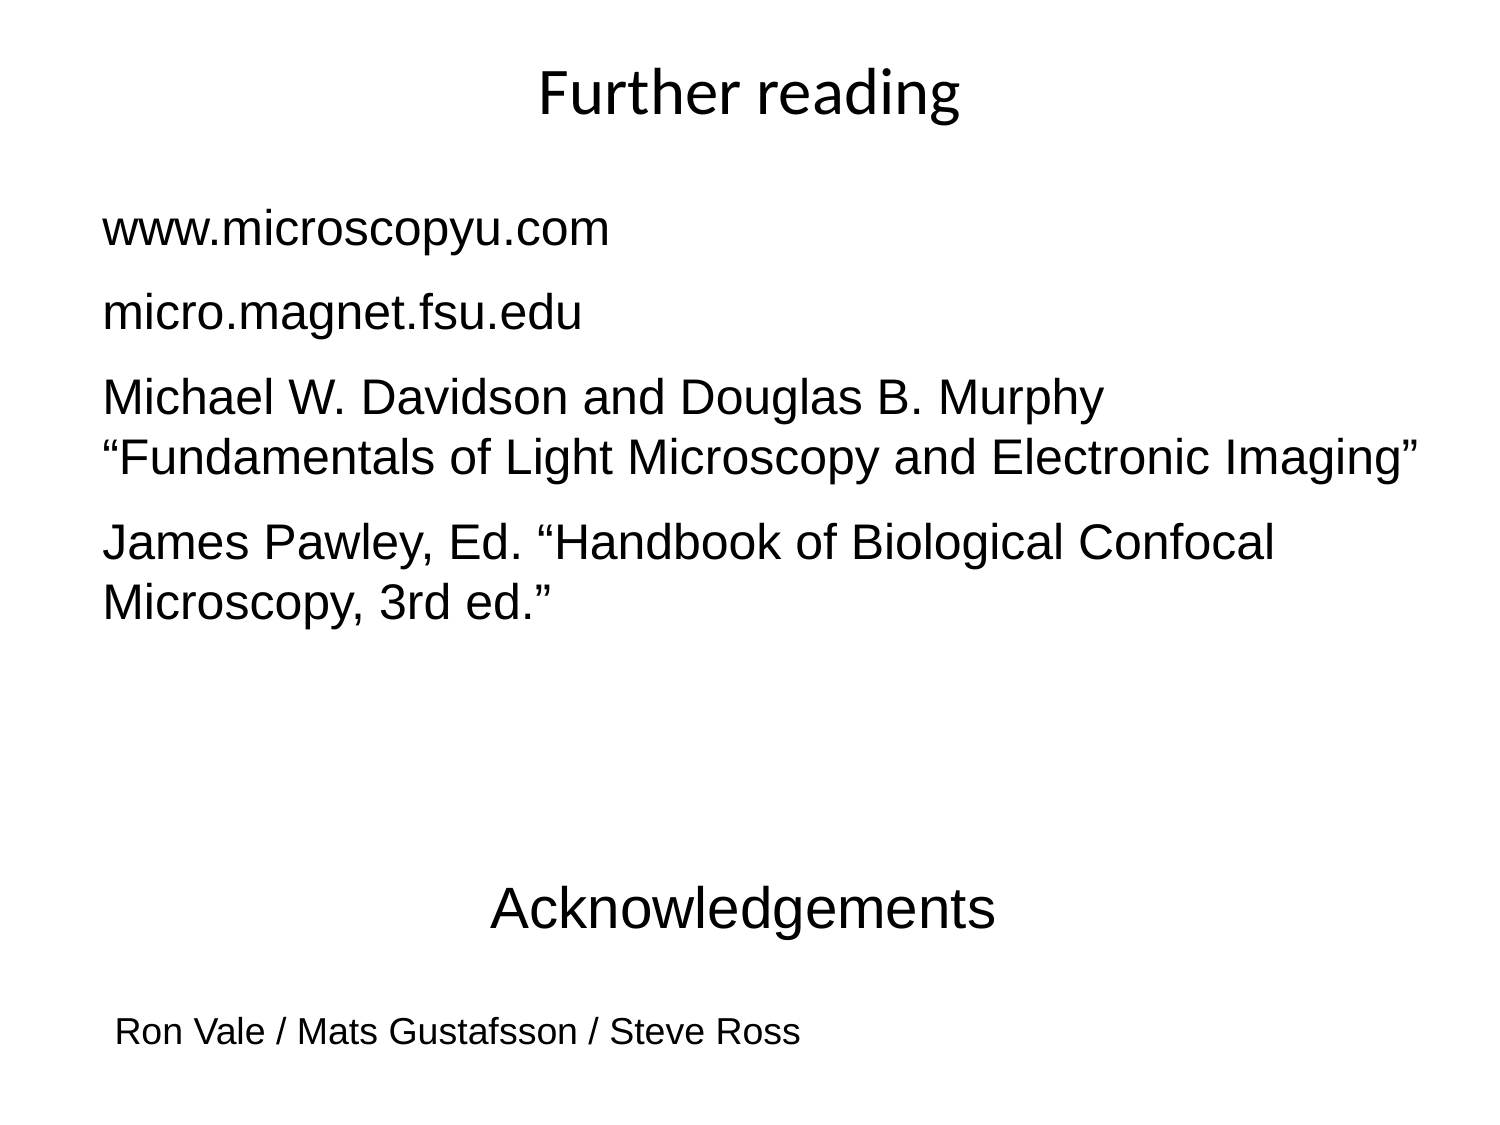

# Further reading
www.microscopyu.com
micro.magnet.fsu.edu
Michael W. Davidson and Douglas B. Murphy “Fundamentals of Light Microscopy and Electronic Imaging”
James Pawley, Ed. “Handbook of Biological Confocal Microscopy, 3rd ed.”
Acknowledgements
Ron Vale / Mats Gustafsson / Steve Ross